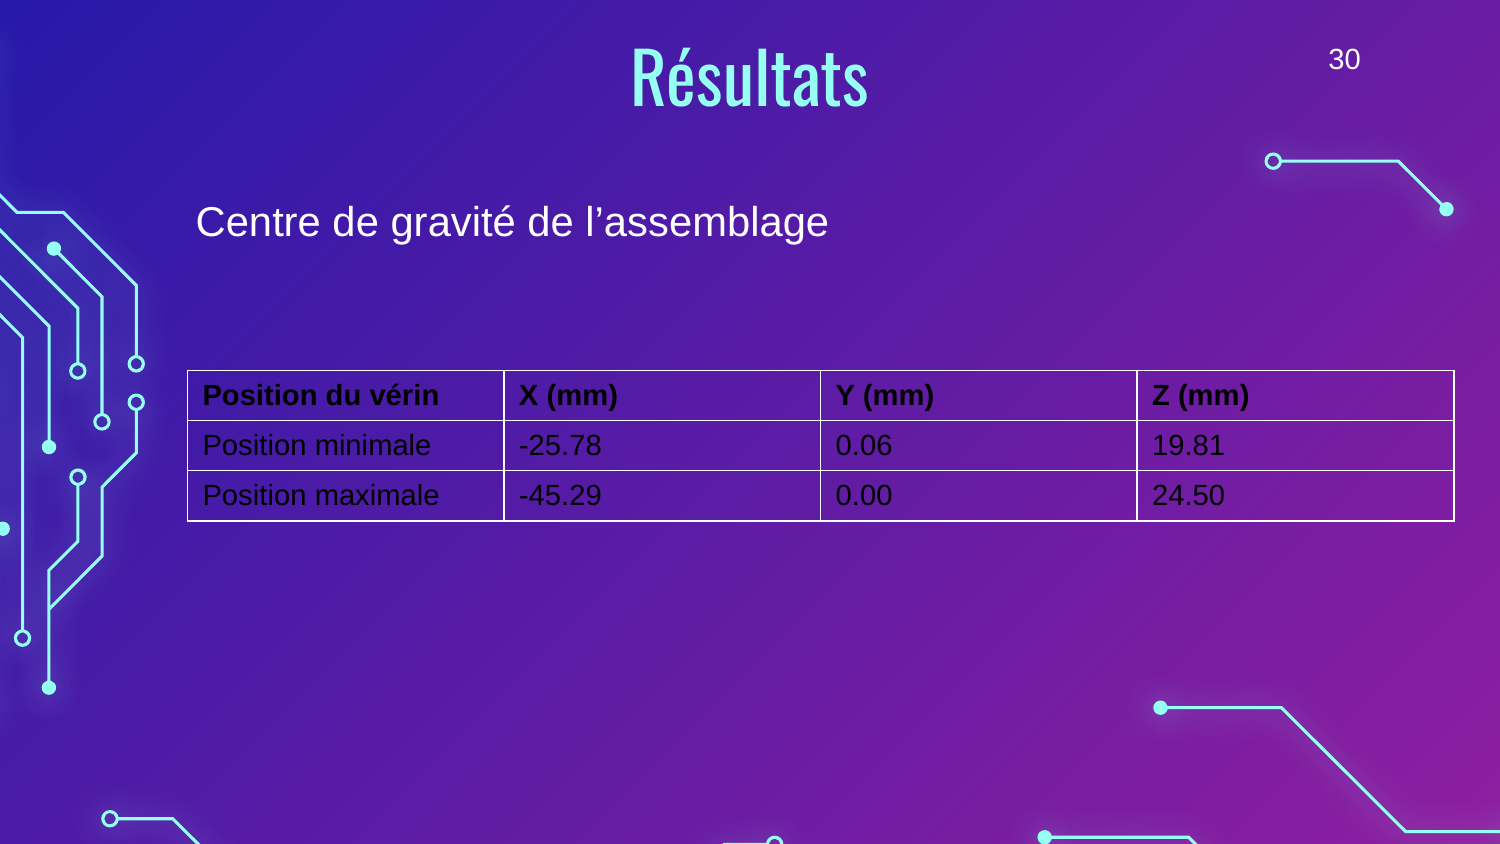

30
# Résultats
Centre de gravité de l’assemblage
| Position du vérin | X (mm) | Y (mm) | Z (mm) |
| --- | --- | --- | --- |
| Position minimale | -25.78 | 0.06 | 19.81 |
| Position maximale | -45.29 | 0.00 | 24.50 |